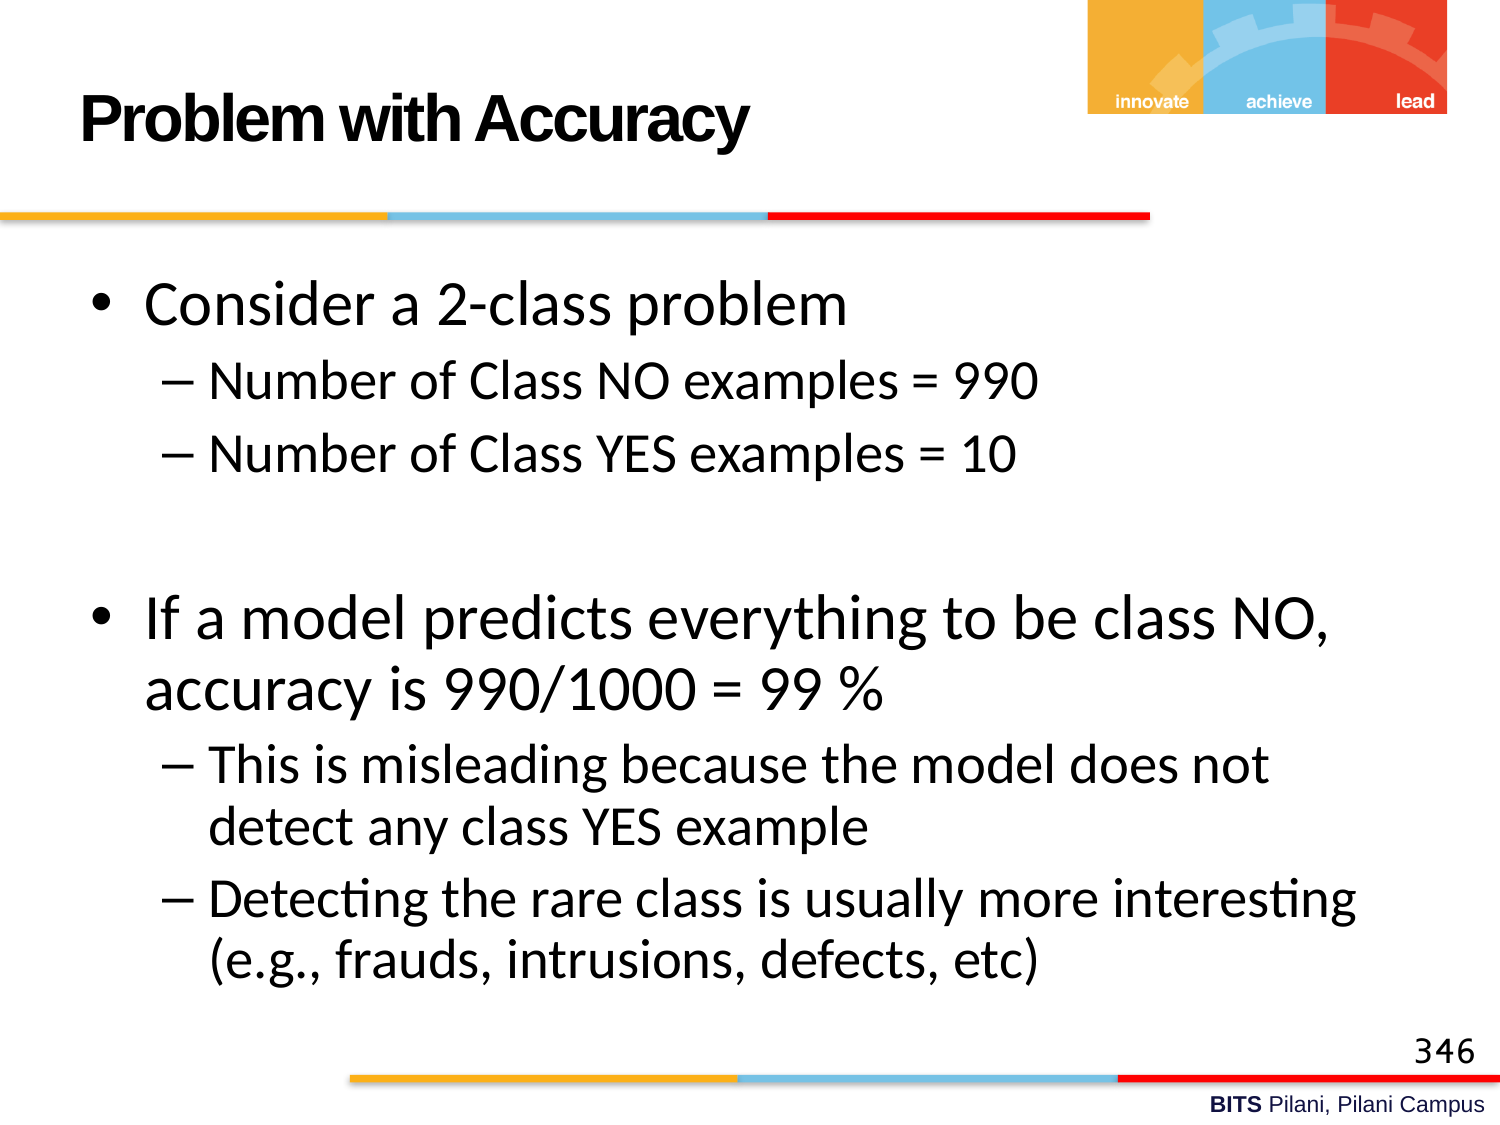

# Problem with Accuracy
Consider a 2-class problem
Number of Class NO examples = 990
Number of Class YES examples = 10

If a model predicts everything to be class NO, accuracy is 990/1000 = 99 %
This is misleading because the model does not detect any class YES example
Detecting the rare class is usually more interesting (e.g., frauds, intrusions, defects, etc)
346